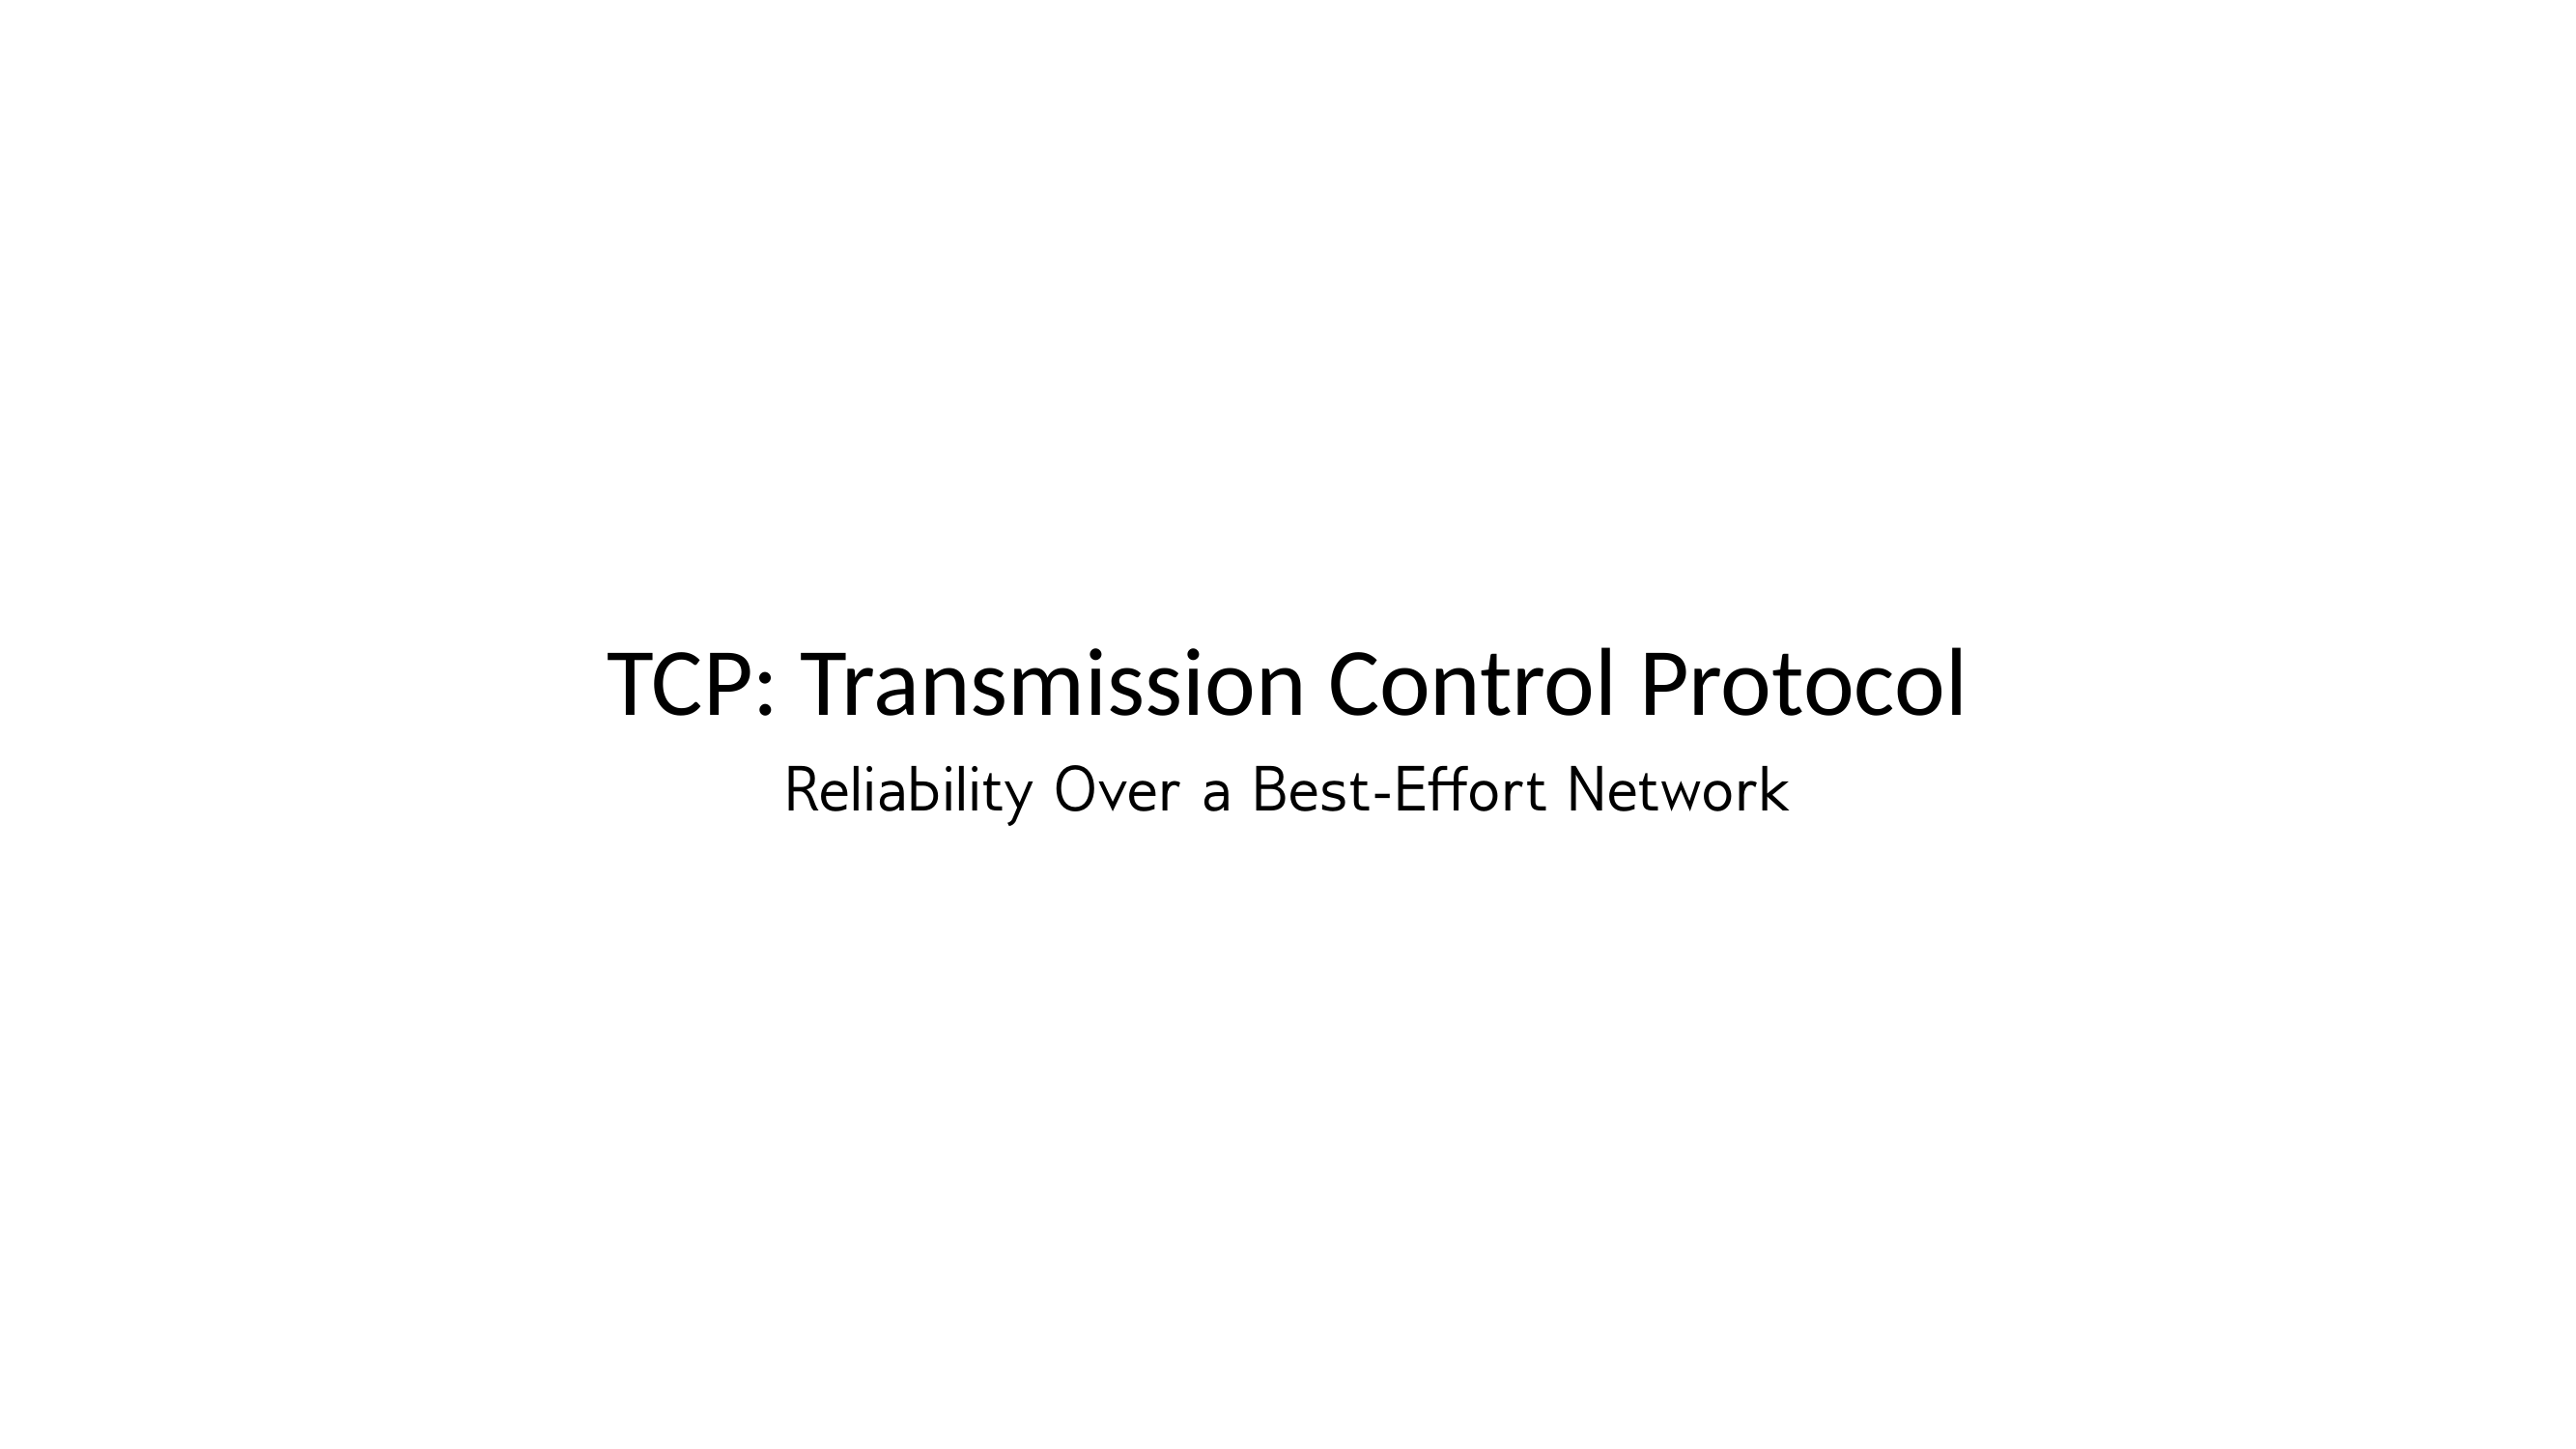

# TCP: Transmission Control Protocol
Reliability Over a Best-Effort Network